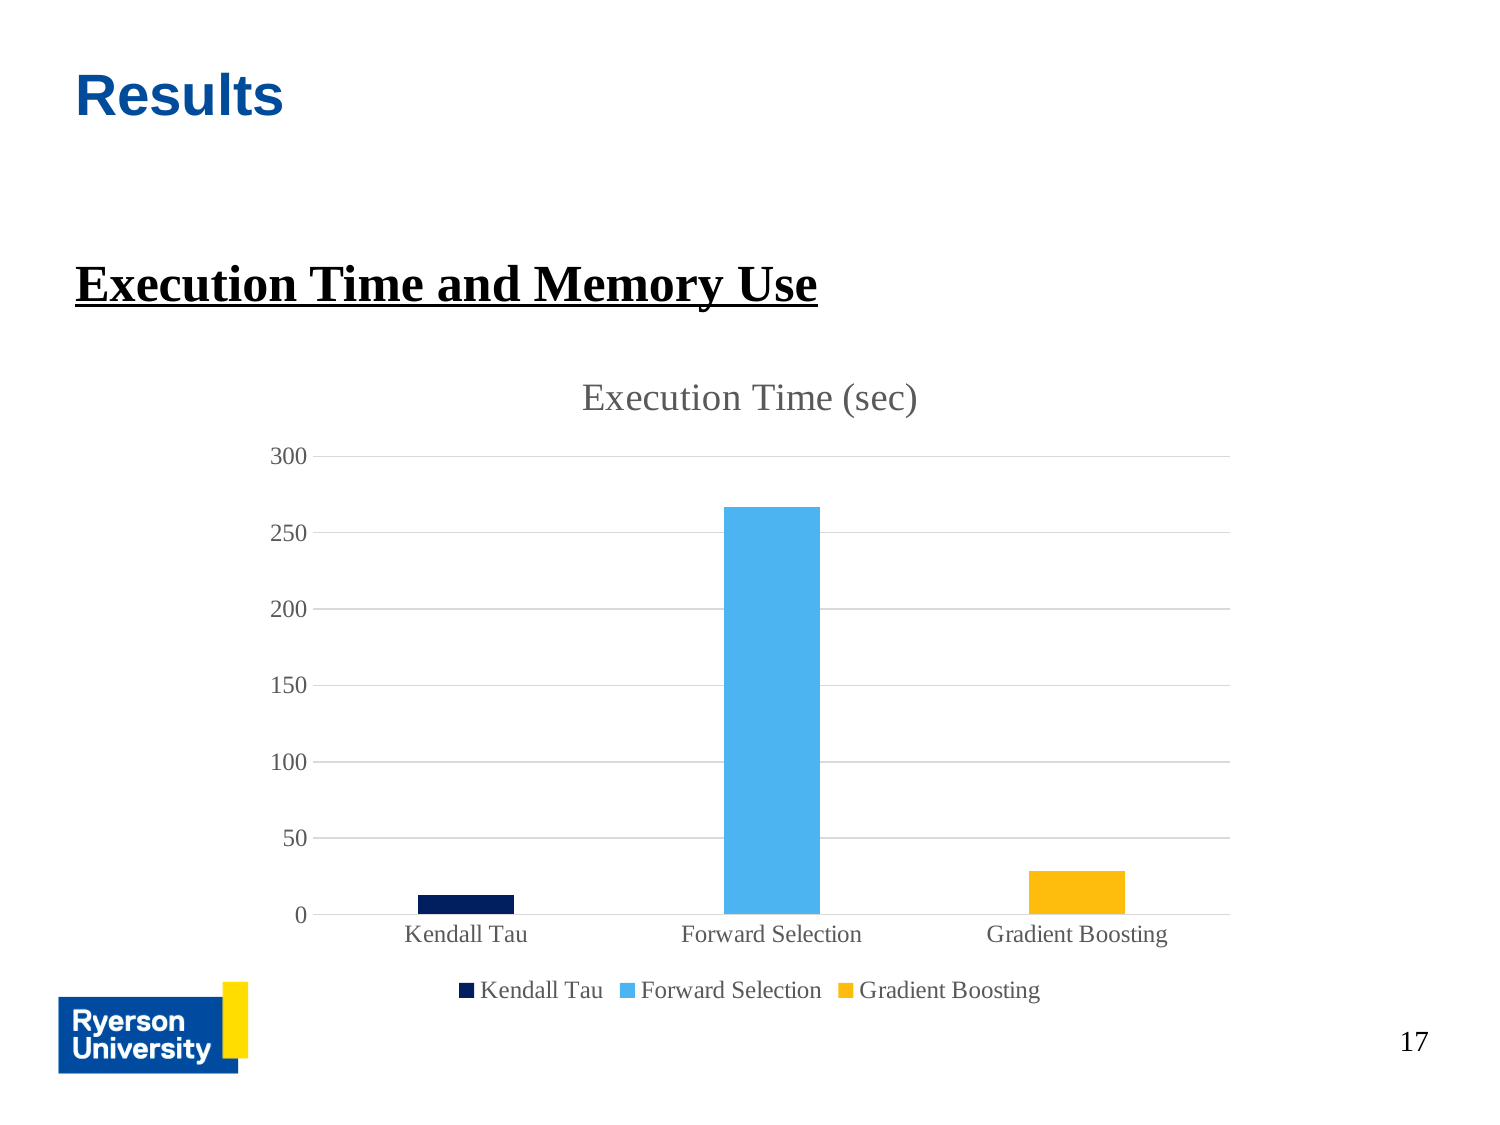

# Results
Execution Time and Memory Use

### Chart: Execution Time (sec)

| Category | Matthew's Correlation Coefficient |
|---|---|
| Kendall Tau | 12.89 |
| Forward Selection | 266.78 |
| Gradient Boosting | 28.18 |
17